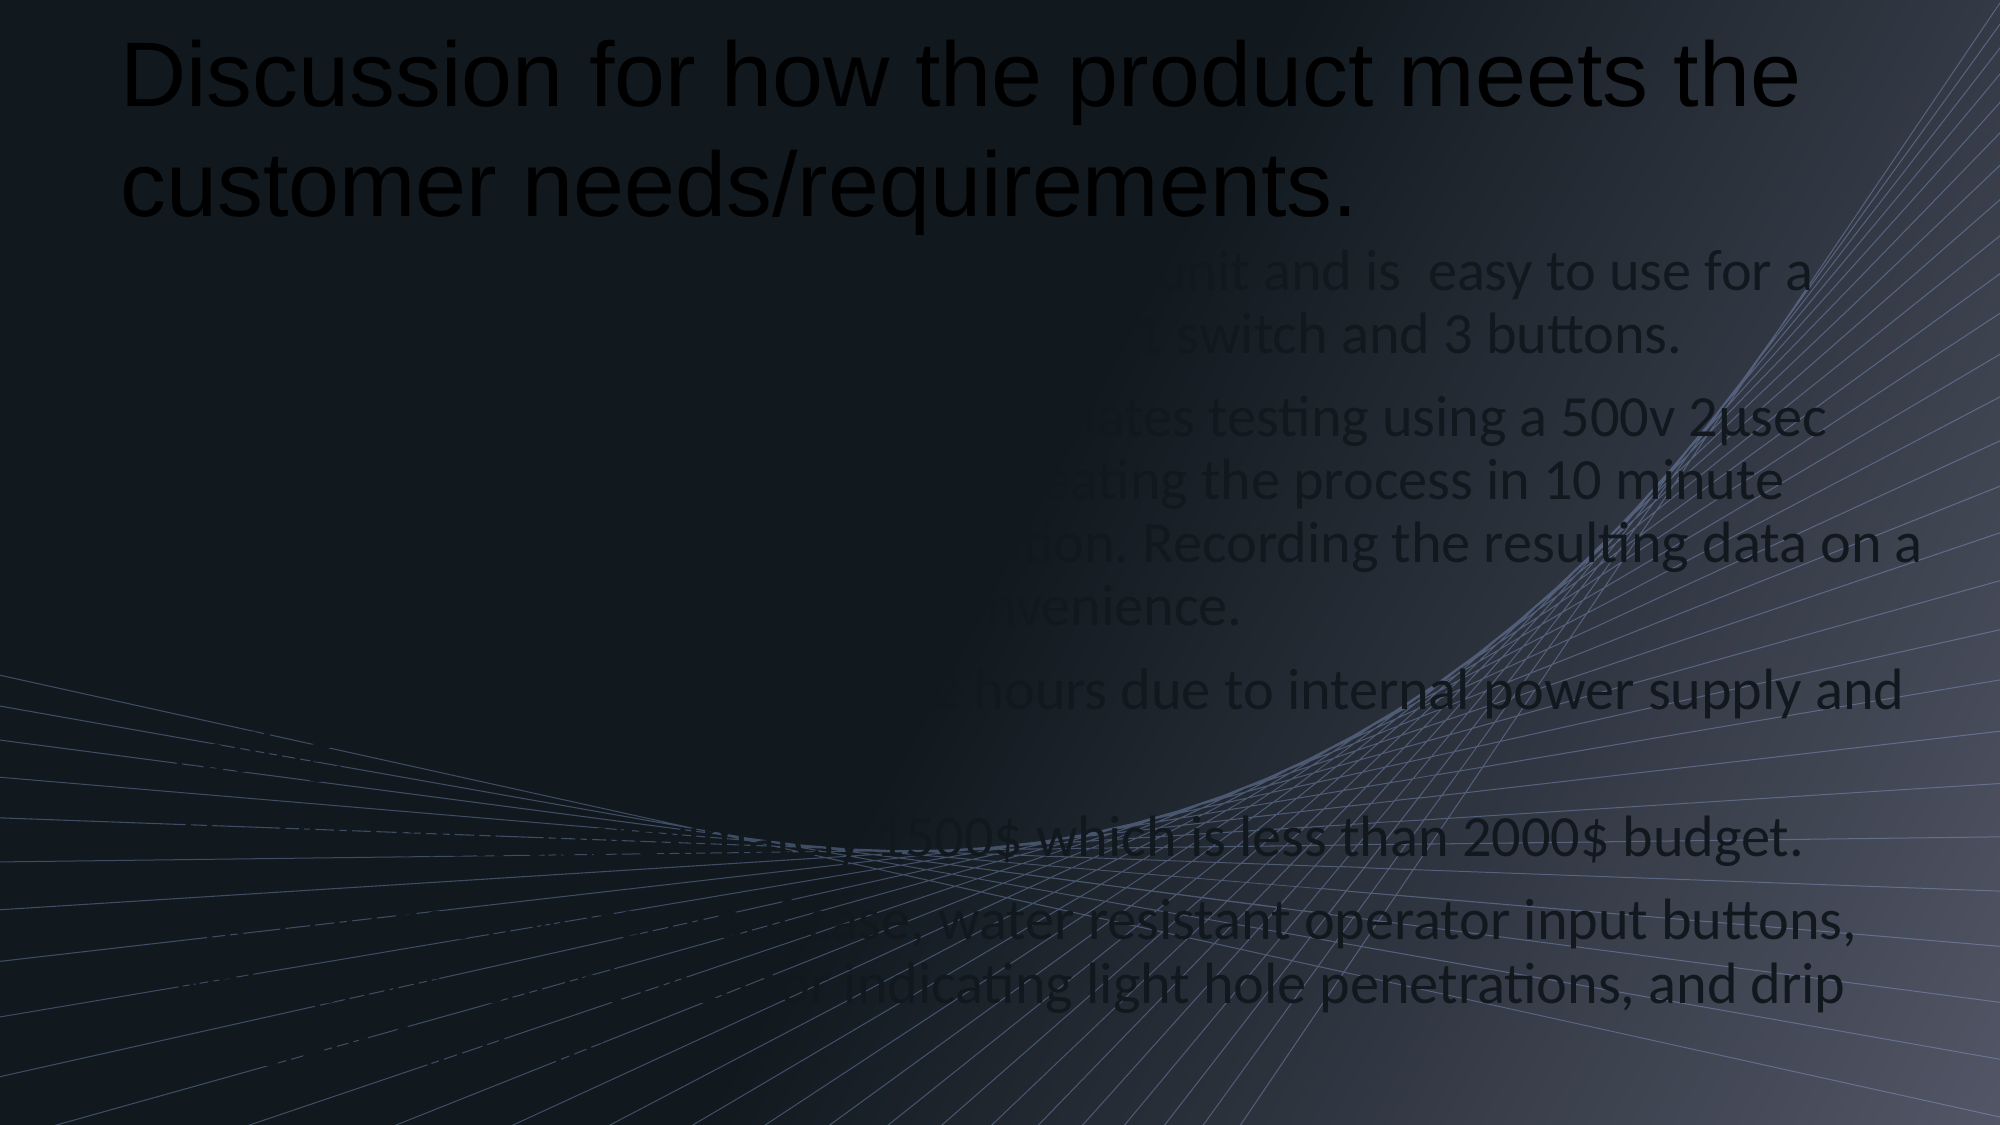

Discussion for how the product meets the customer needs/requirements.
The PUD is a portable briefcase sized test unit and is  easy to use for a single operator through manipulation of 1 switch and 3 buttons.
The PUD when started by operator initiates testing using a 500v 2μsec pulse test for 50 repetitions then repeating the process in 10 minute intervals over the selected test duration. Recording the resulting data on a removable SD card for operator convenience.
The PUD can operate for 48 to 72 hours due to internal power supply and coding.
The PUD costs approximately 1500$ which is less than 2000$ budget.
The PUD has a waterproof case, water resistant operator input buttons, waterproof sealant used for indicating light hole penetrations, and drip resistant fan vents.